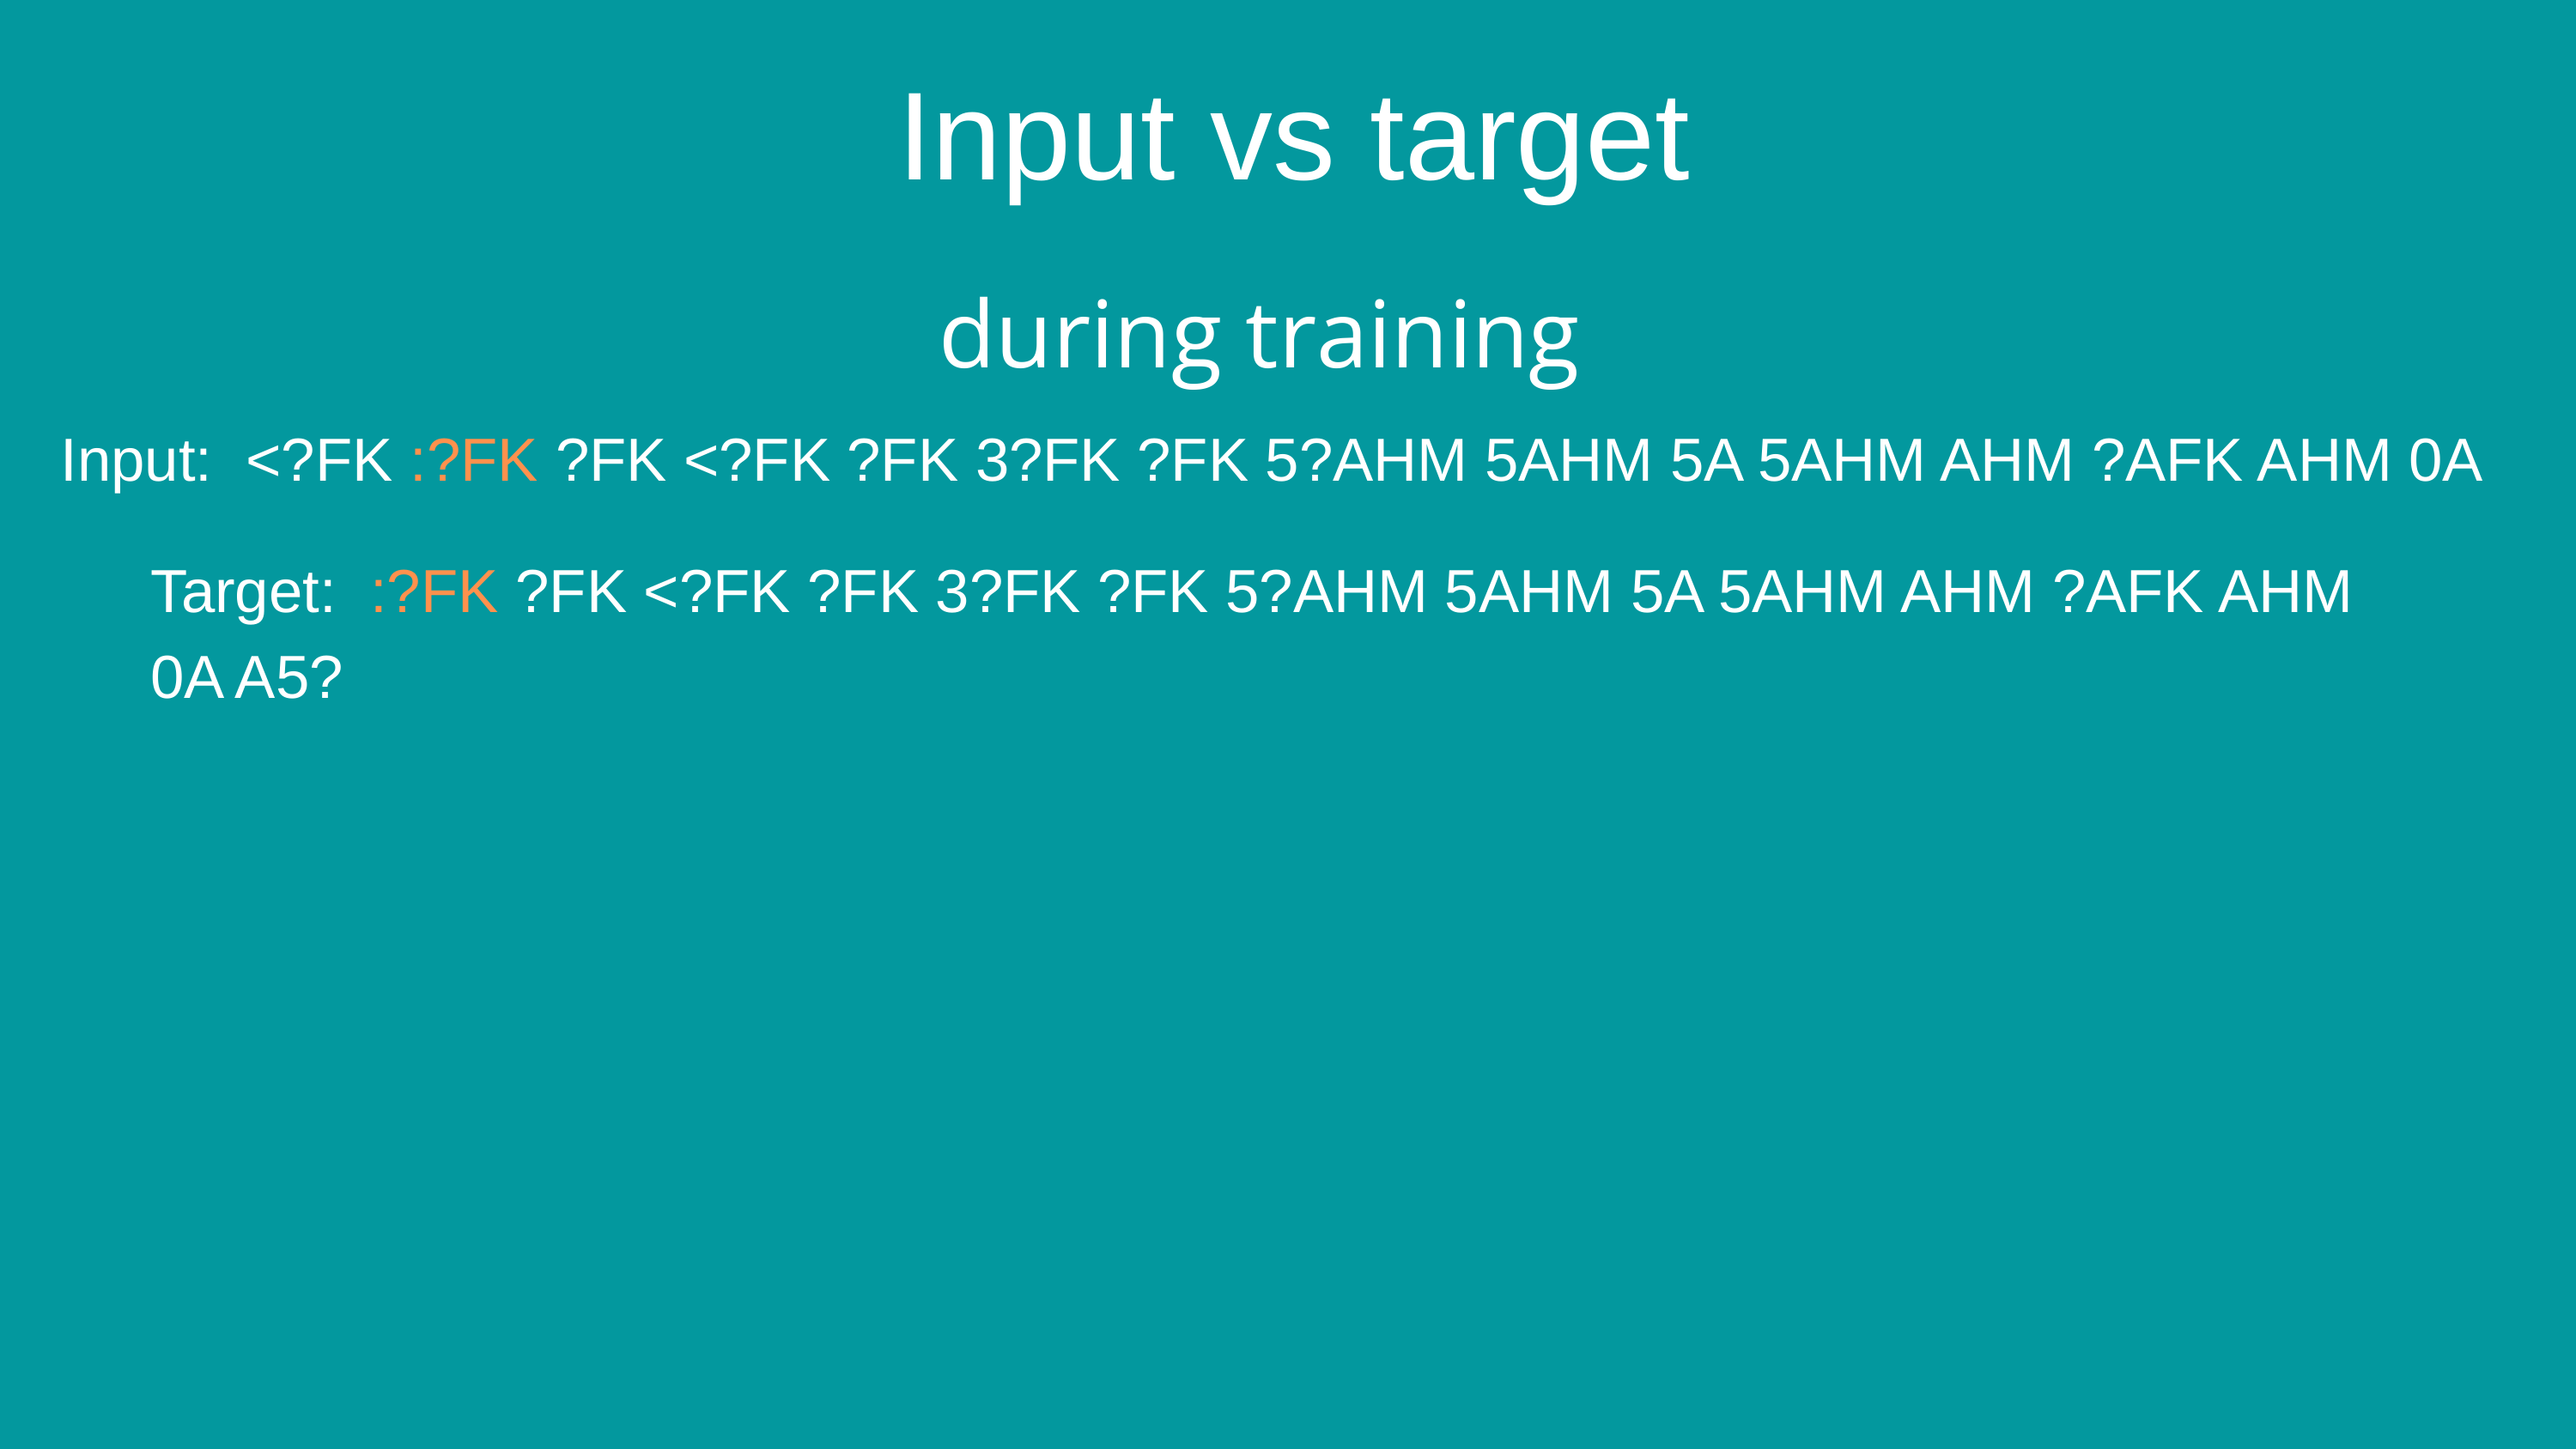

Input vs target
during training
Input:  <?FK :?FK ?FK <?FK ?FK 3?FK ?FK 5?AHM 5AHM 5A 5AHM AHM ?AFK AHM 0A
Target:  :?FK ?FK <?FK ?FK 3?FK ?FK 5?AHM 5AHM 5A 5AHM AHM ?AFK AHM 0A A5?